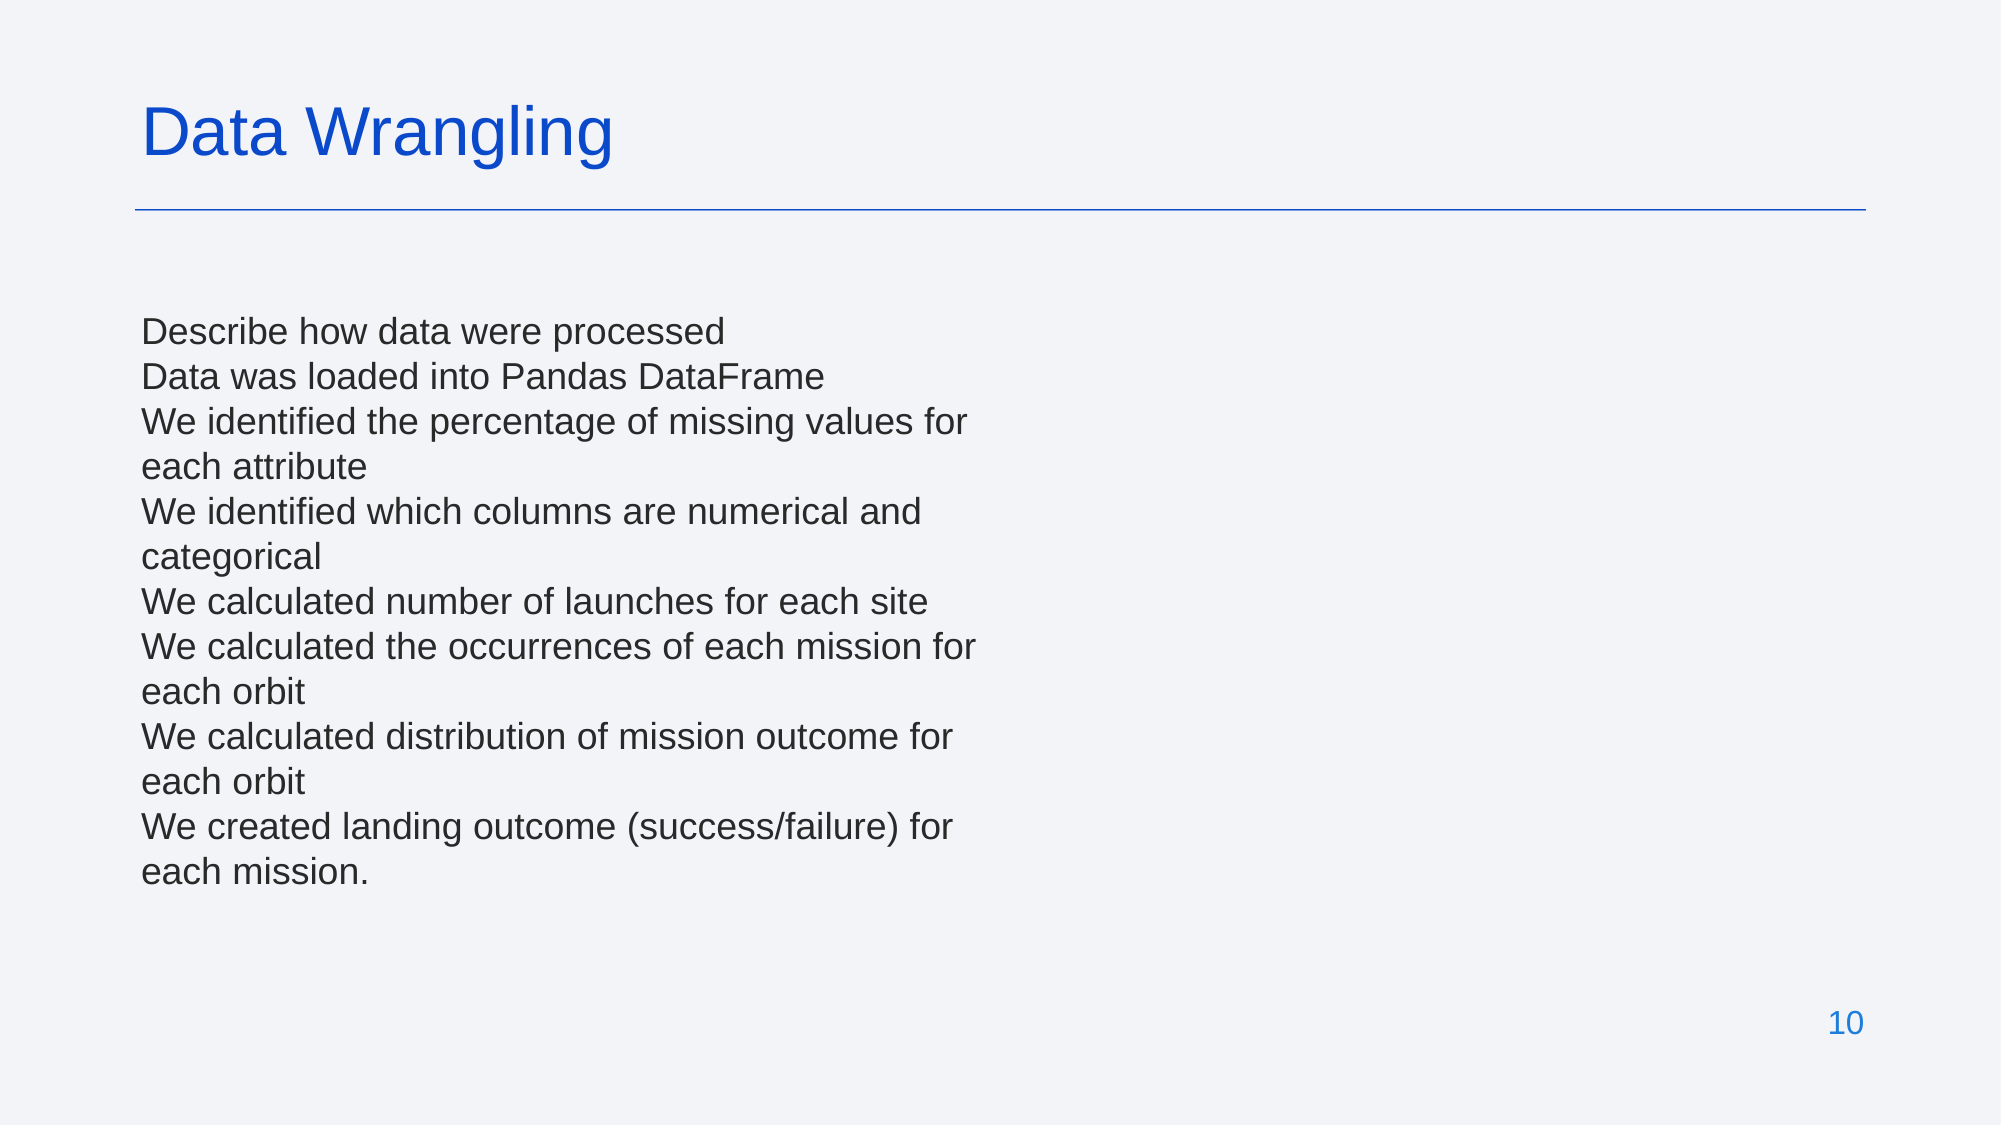

Data Wrangling
Describe how data were processed
Data was loaded into Pandas DataFrame
We identified the percentage of missing values for each attribute
We identified which columns are numerical and categorical
We calculated number of launches for each site
We calculated the occurrences of each mission for each orbit
We calculated distribution of mission outcome for each orbit
We created landing outcome (success/failure) for each mission.

10